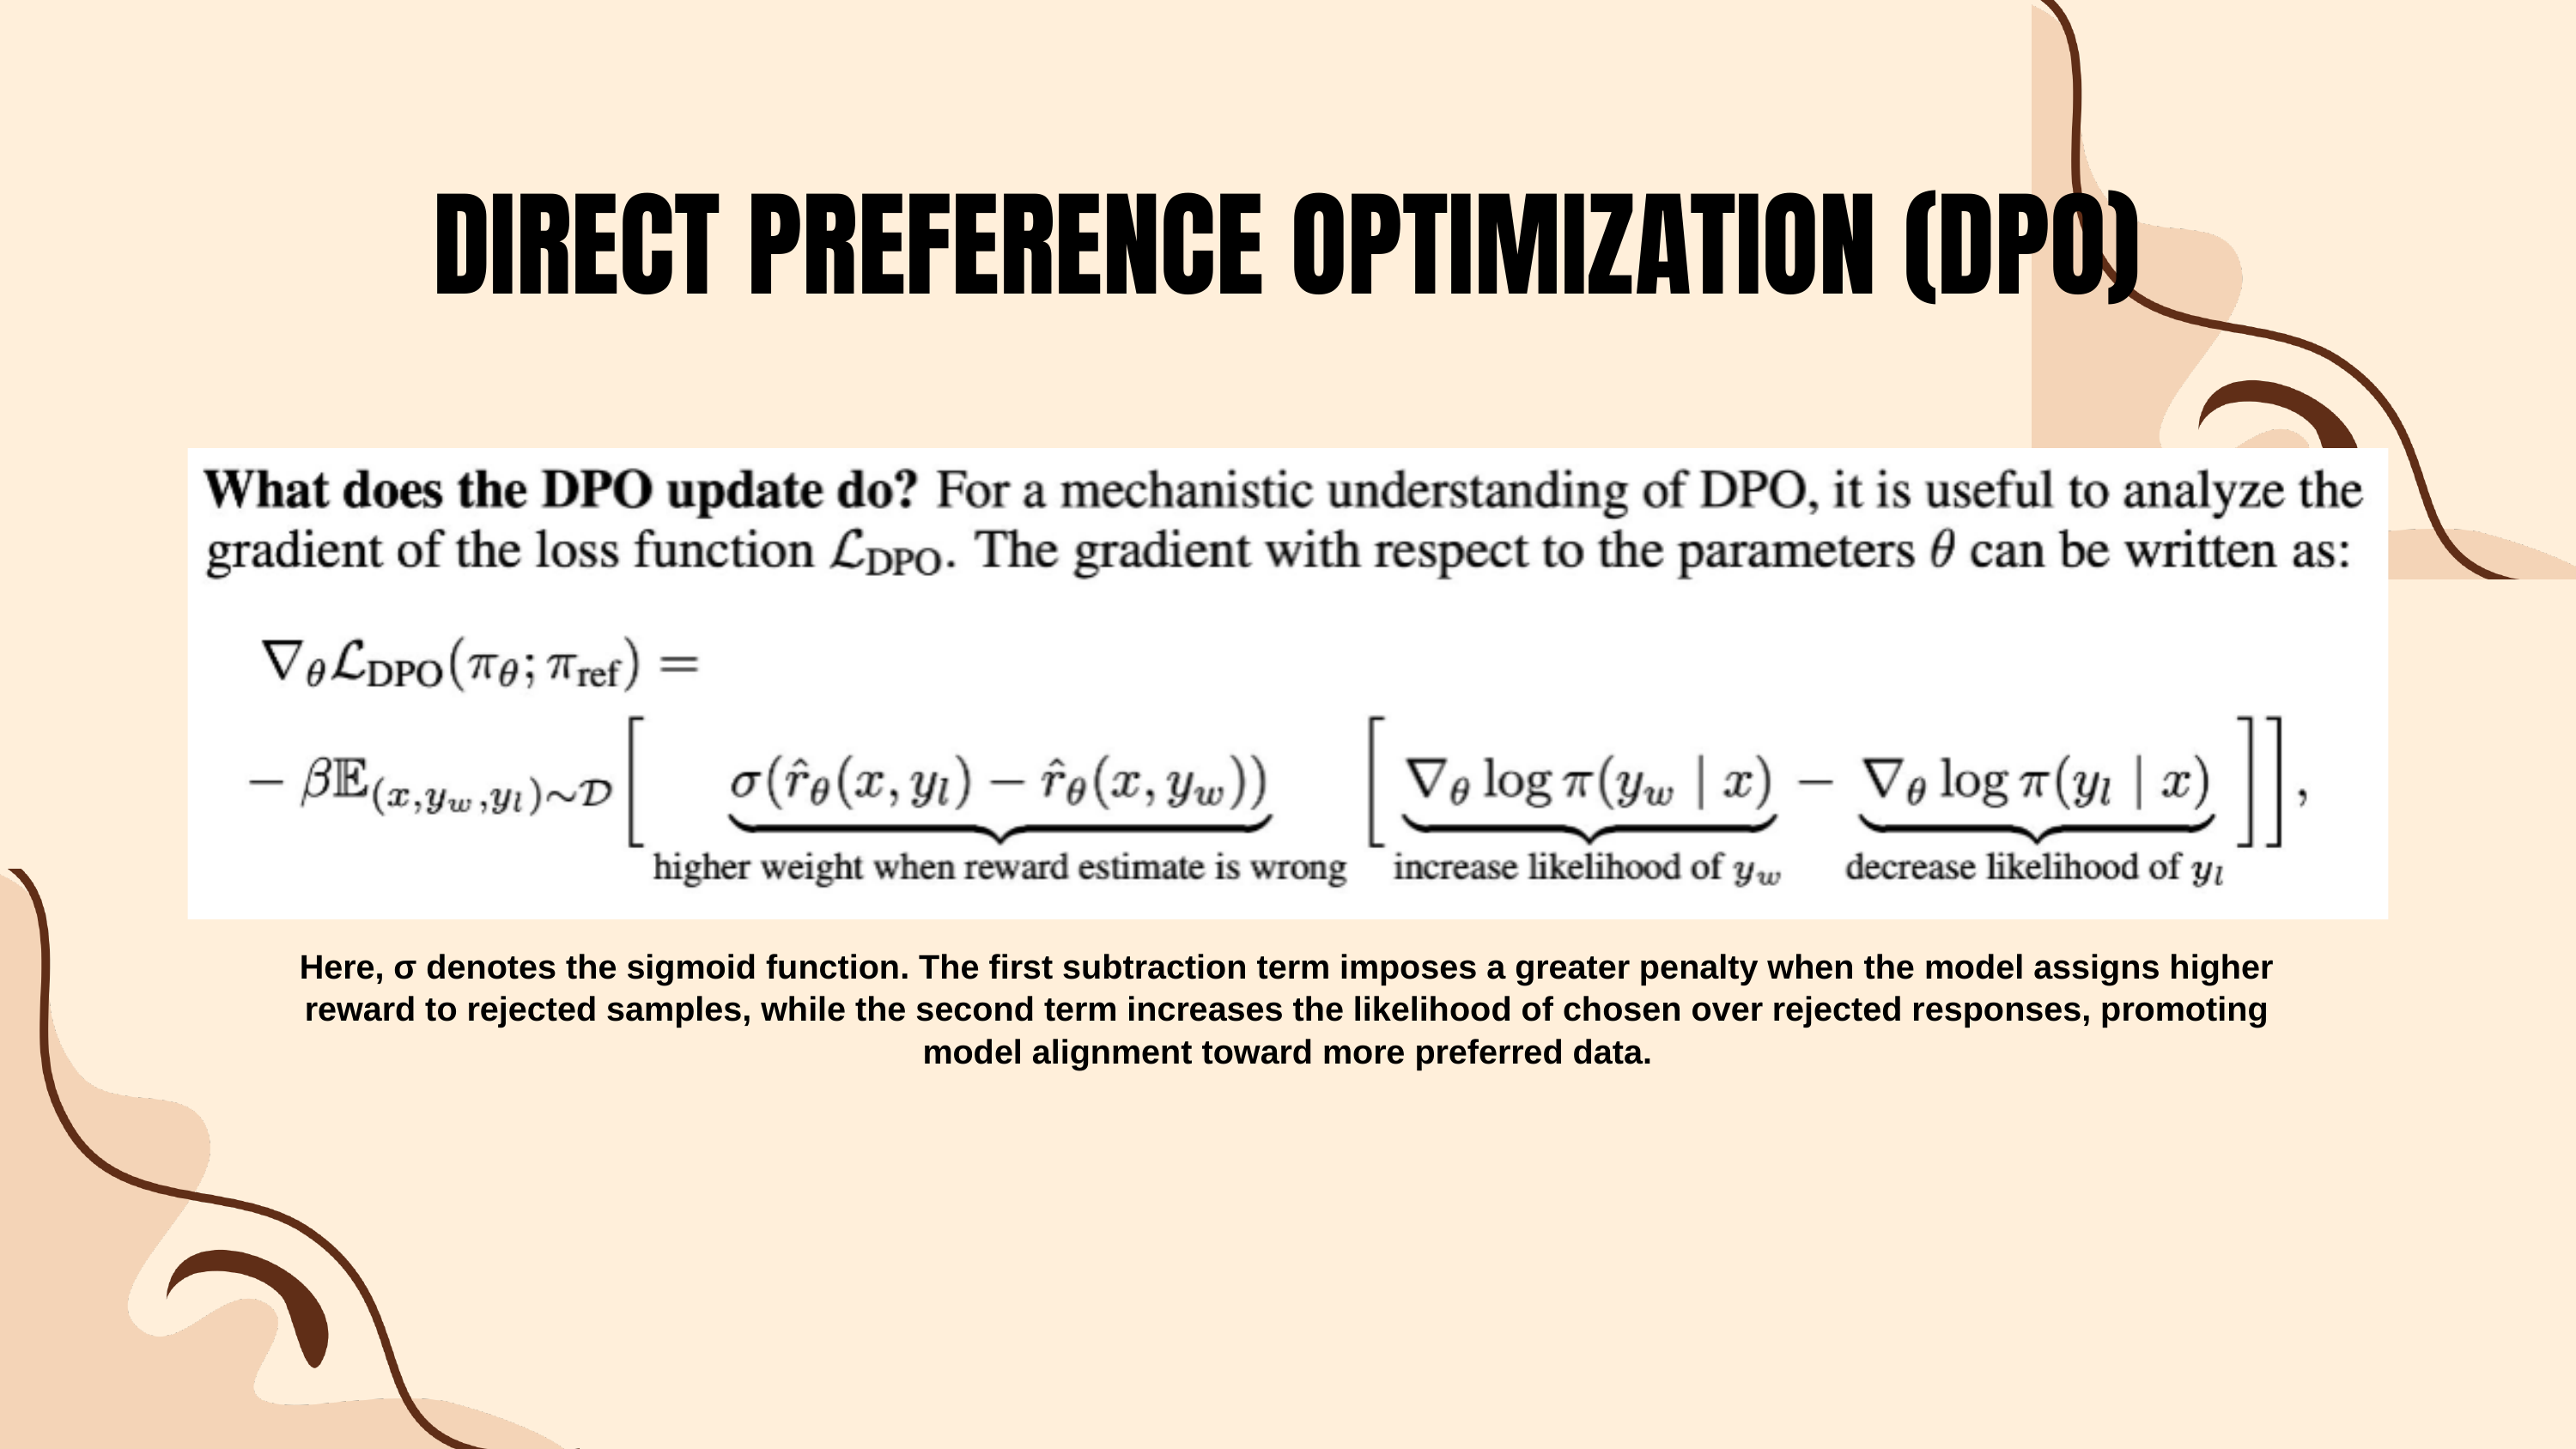

DIRECT PREFERENCE OPTIMIZATION (DPO)

Here, σ denotes the sigmoid function. The first subtraction term imposes a greater penalty when the model assigns higher reward to rejected samples, while the second term increases the likelihood of chosen over rejected responses, promoting model alignment toward more preferred data.